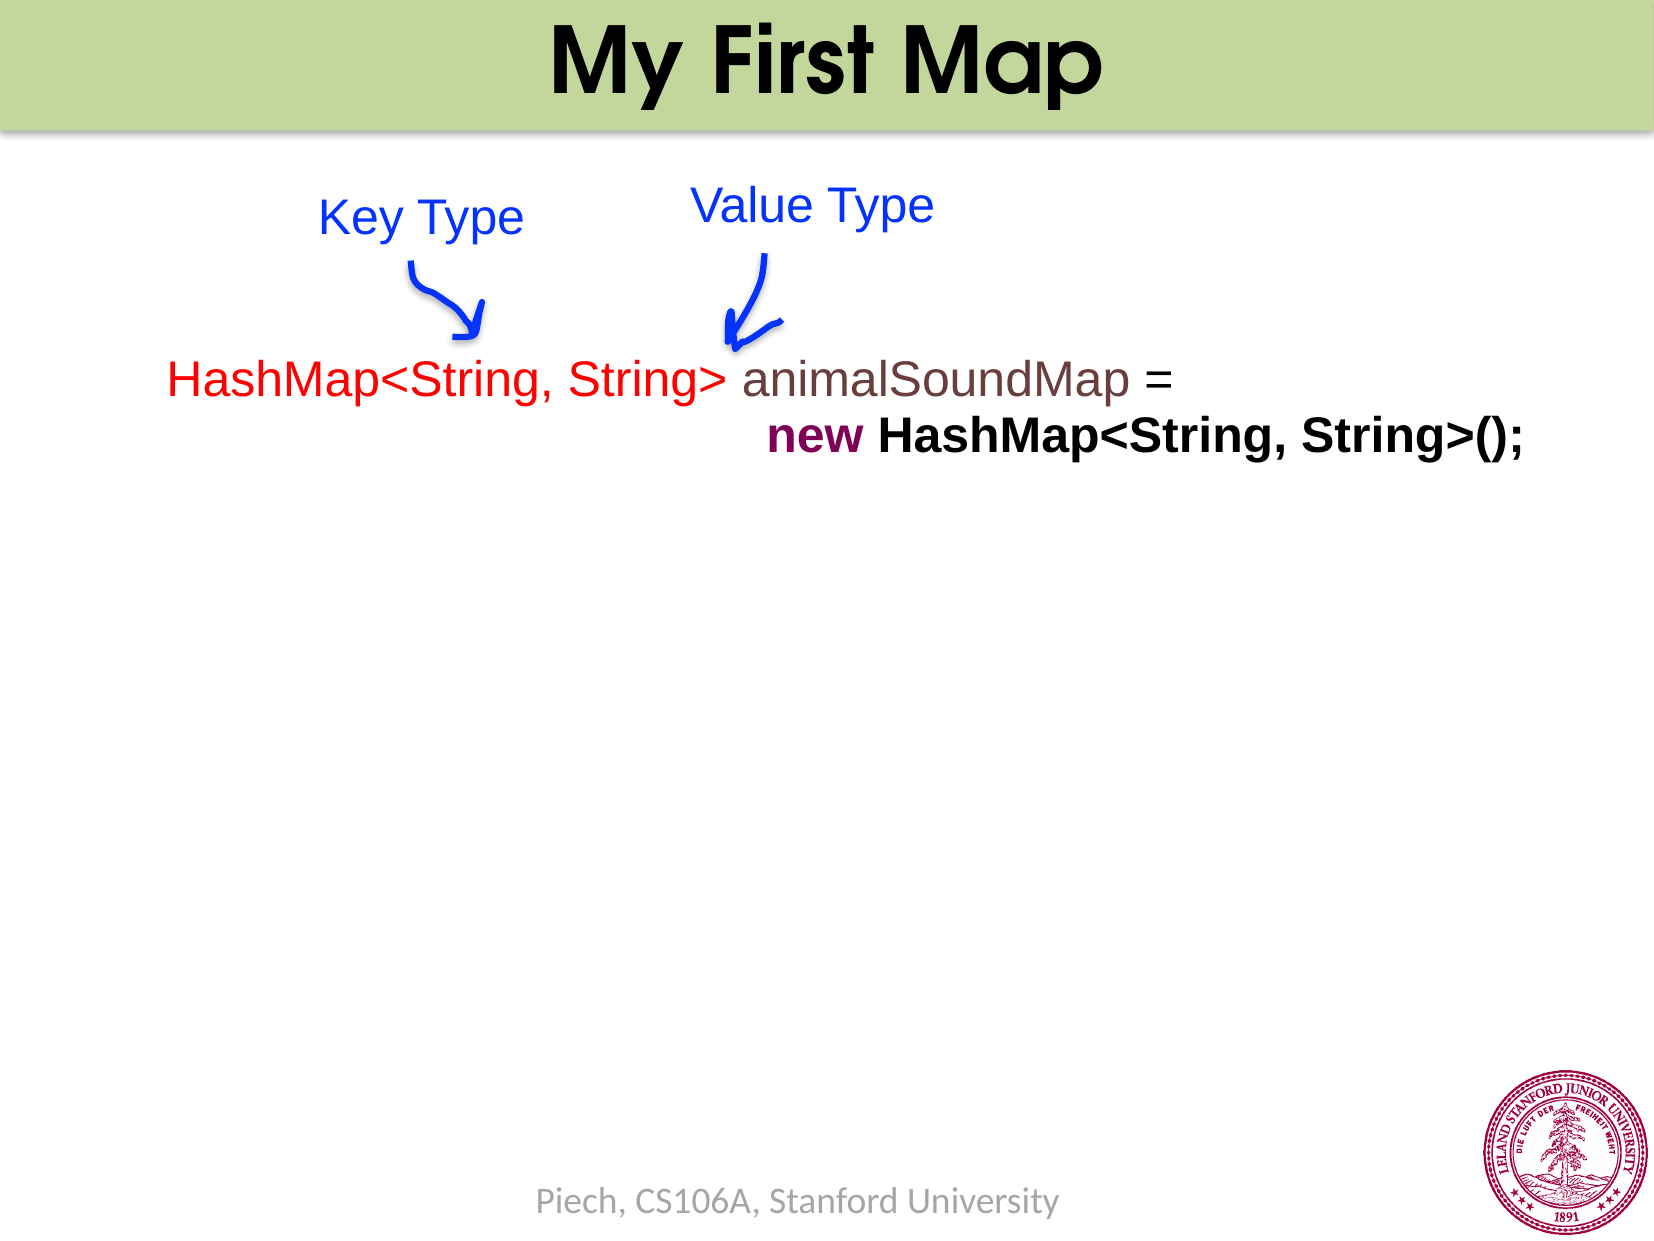

My First Map
Value Type
Key Type

HashMap<String, String> animalSoundMap =
				new HashMap<String, String>();